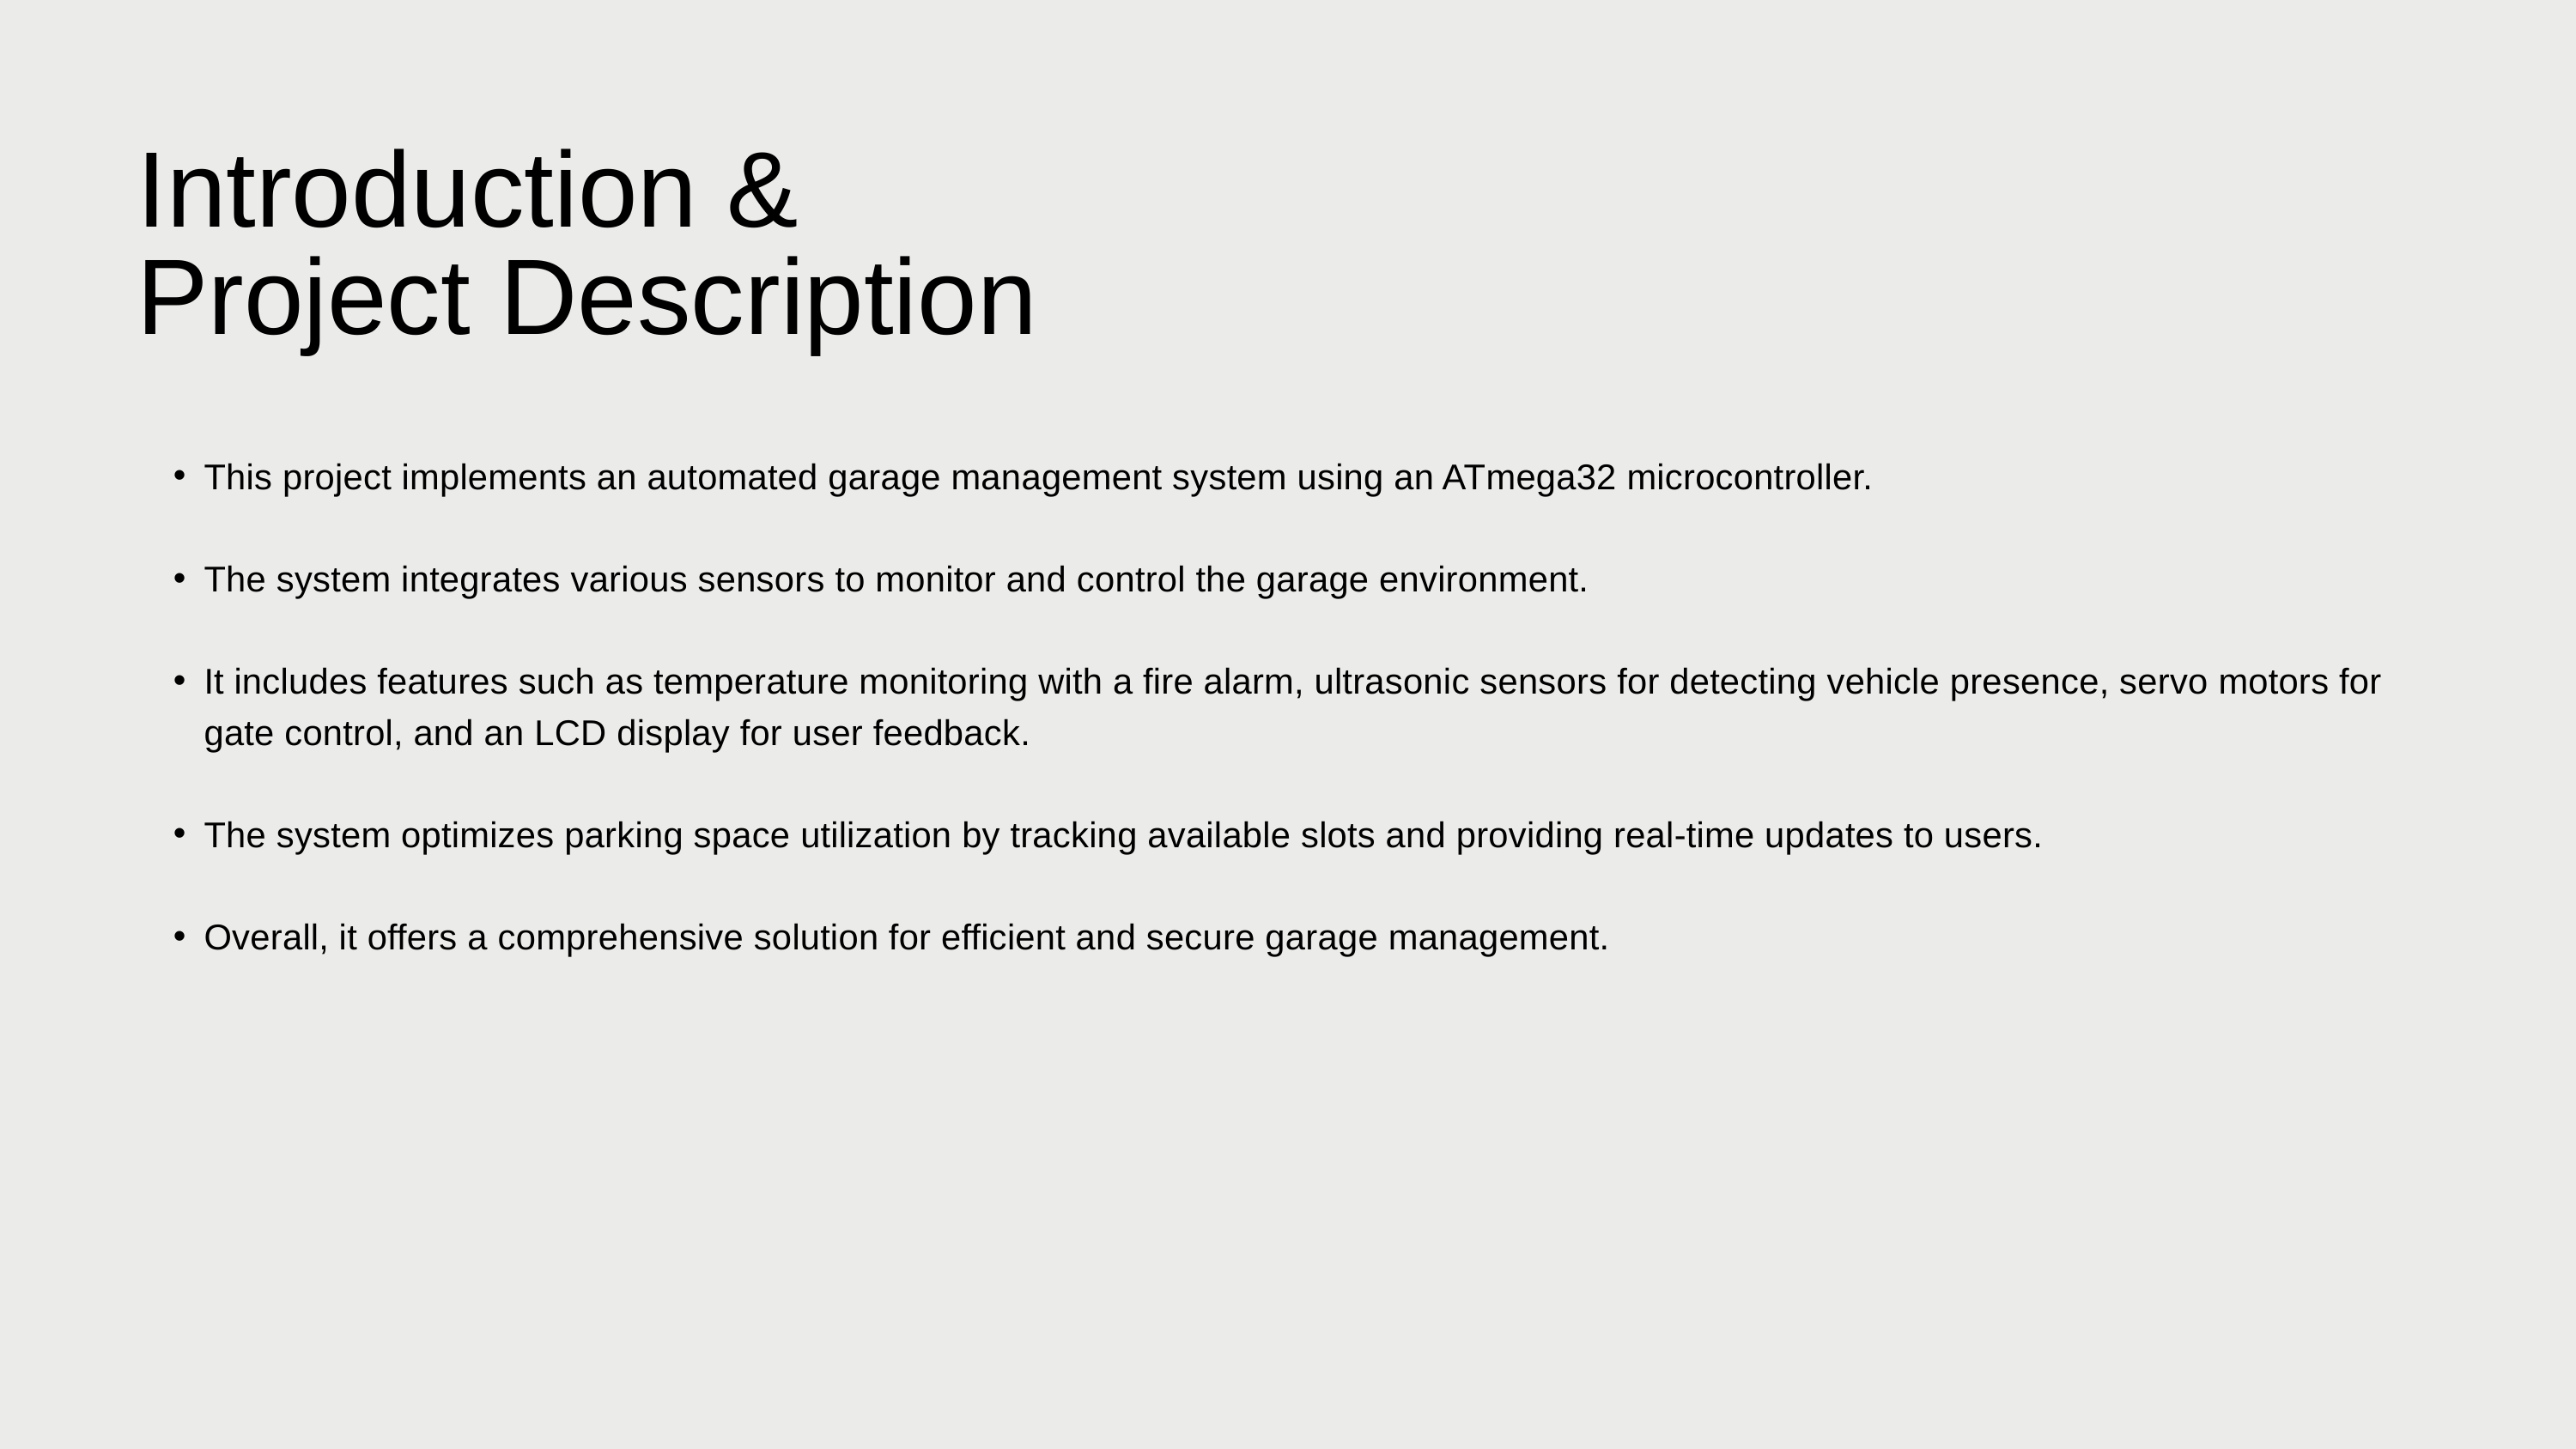

Introduction &
Project Description
This project implements an automated garage management system using an ATmega32 microcontroller.

The system integrates various sensors to monitor and control the garage environment.

It includes features such as temperature monitoring with a fire alarm, ultrasonic sensors for detecting vehicle presence, servo motors for gate control, and an LCD display for user feedback.

The system optimizes parking space utilization by tracking available slots and providing real-time updates to users.

Overall, it offers a comprehensive solution for efficient and secure garage management.